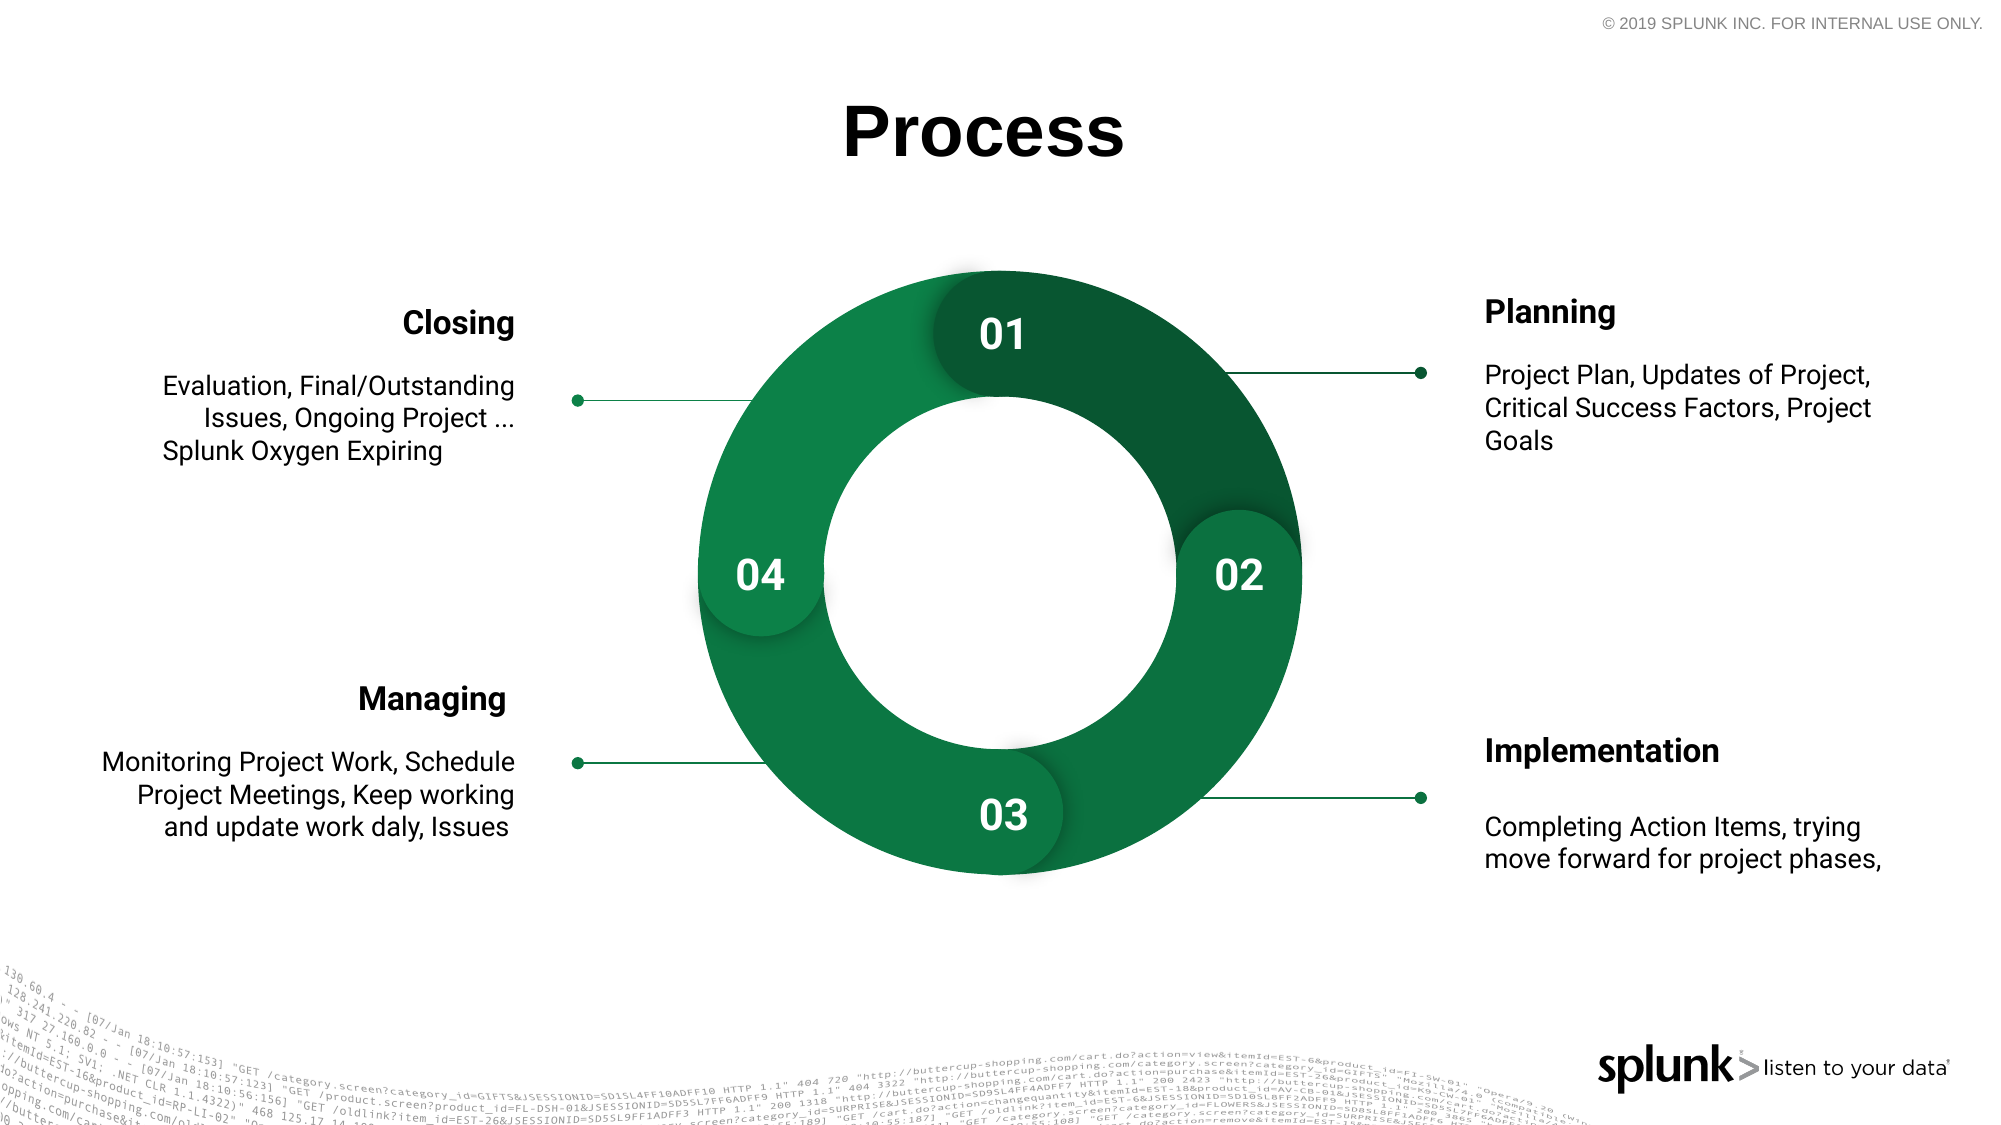

Process

01

04
02

03
Planning

Project Plan, Updates of Project, Critical Success Factors, Project Goals
Closing

Evaluation, Final/Outstanding Issues, Ongoing Project ...
Splunk Oxygen Expiring

Managing

Monitoring Project Work, Schedule Project Meetings, Keep working and update work daly, Issues
Implementation

Completing Action Items, trying move forward for project phases,